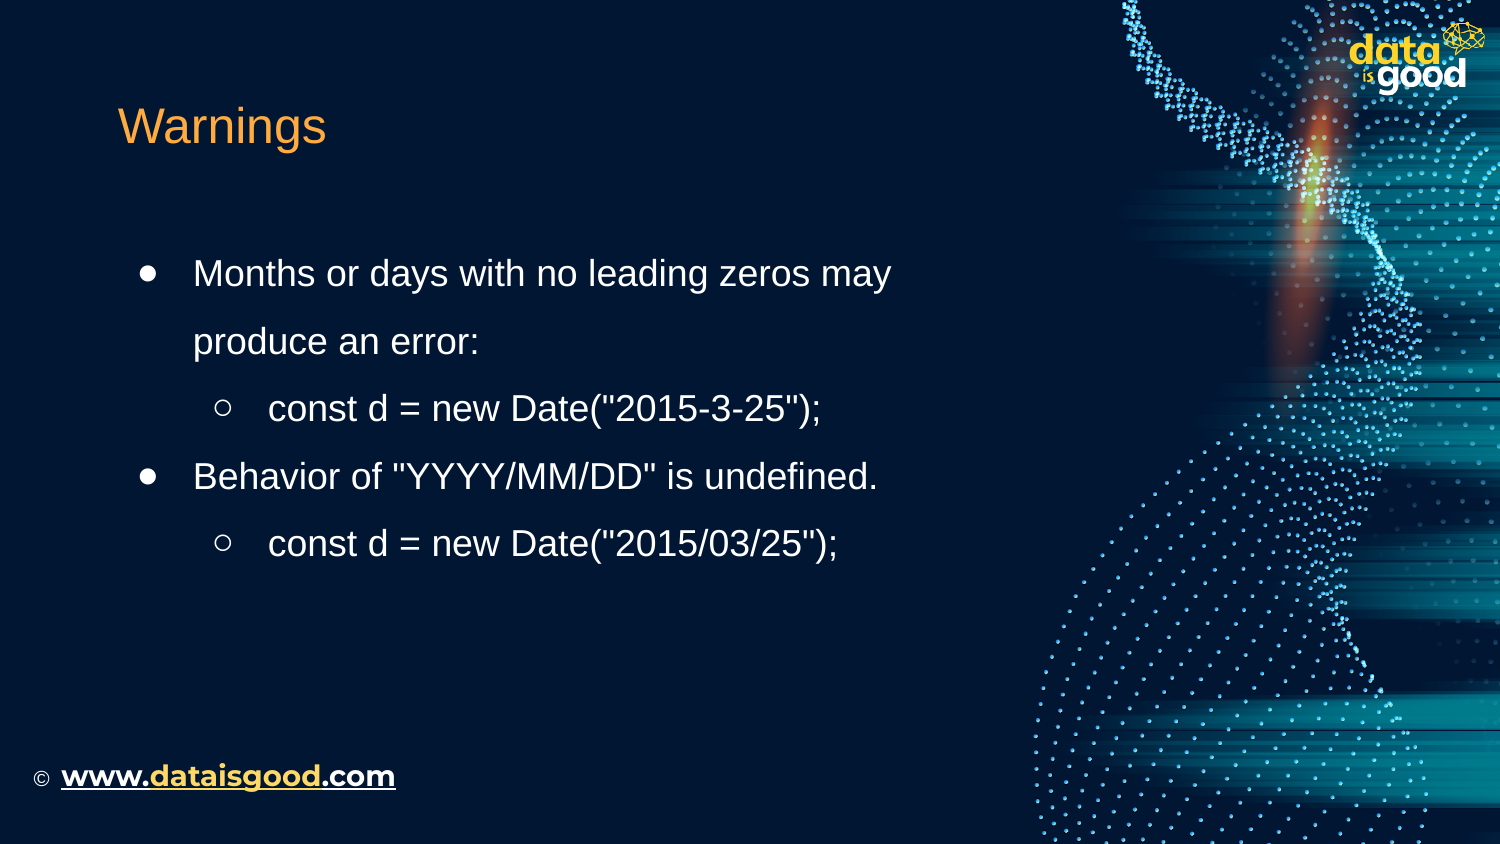

# Warnings
Months or days with no leading zeros may produce an error:
const d = new Date("2015-3-25");
Behavior of "YYYY/MM/DD" is undefined.
const d = new Date("2015/03/25");